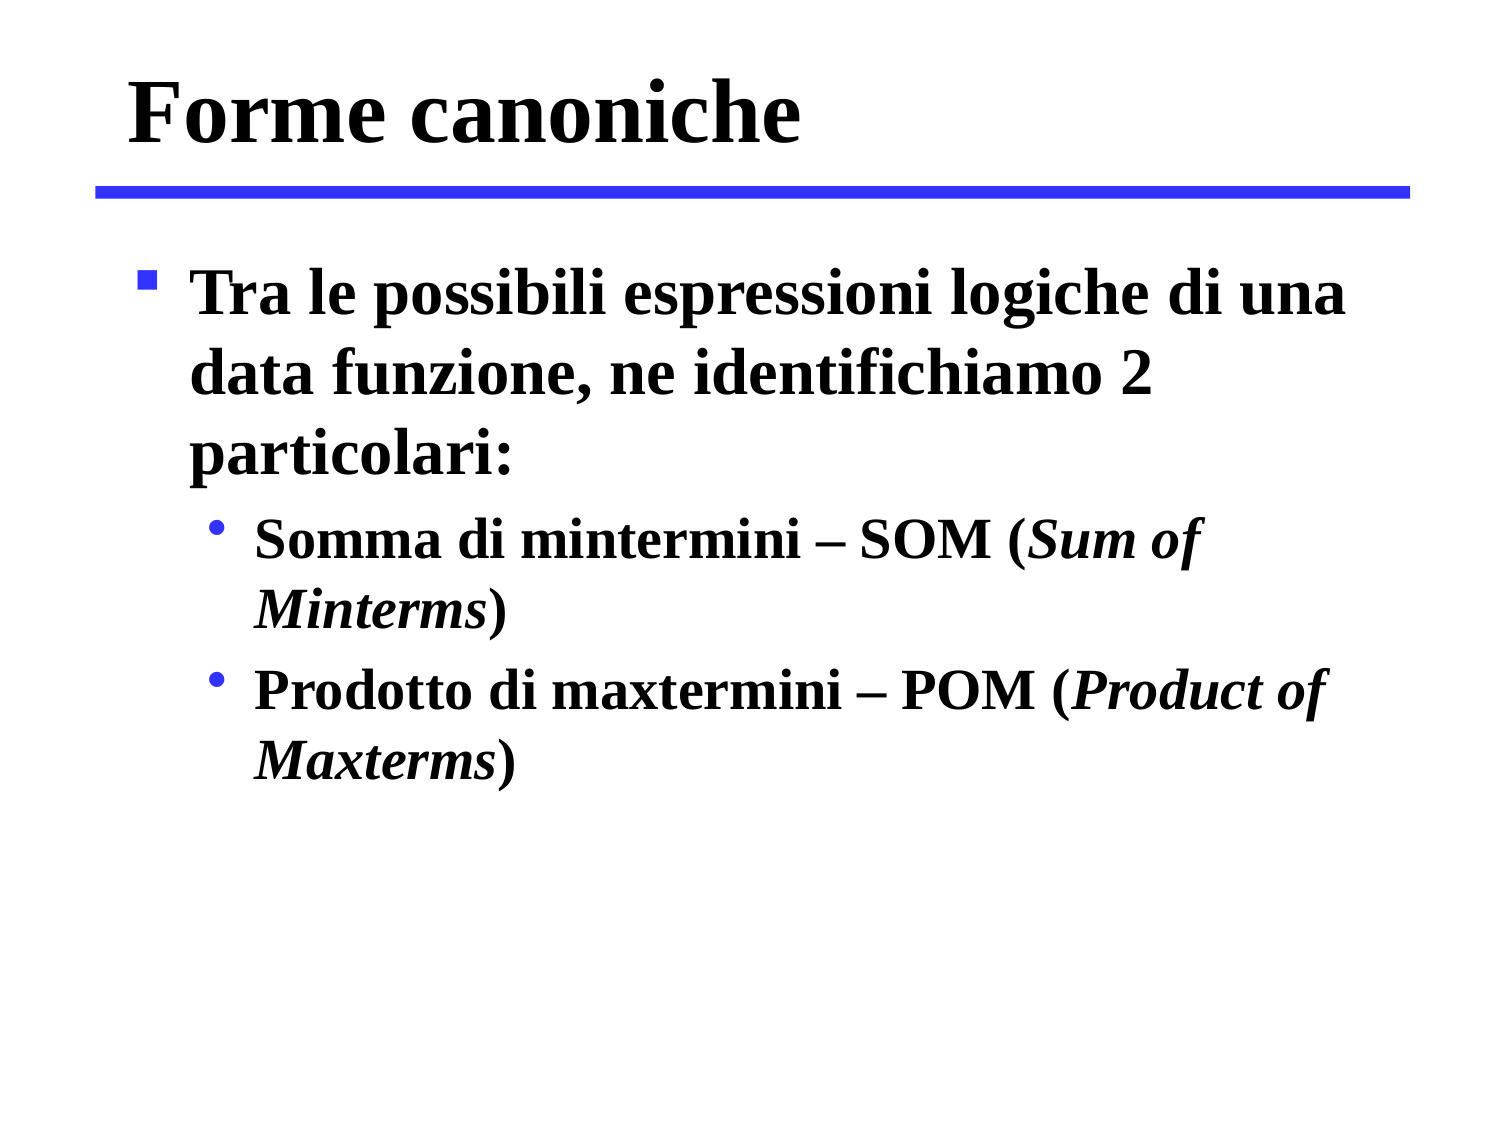

# Forme canoniche
Tra le possibili espressioni logiche di una data funzione, ne identifichiamo 2 particolari:
Somma di mintermini – SOM (Sum of Minterms)
Prodotto di maxtermini – POM (Product of Maxterms)